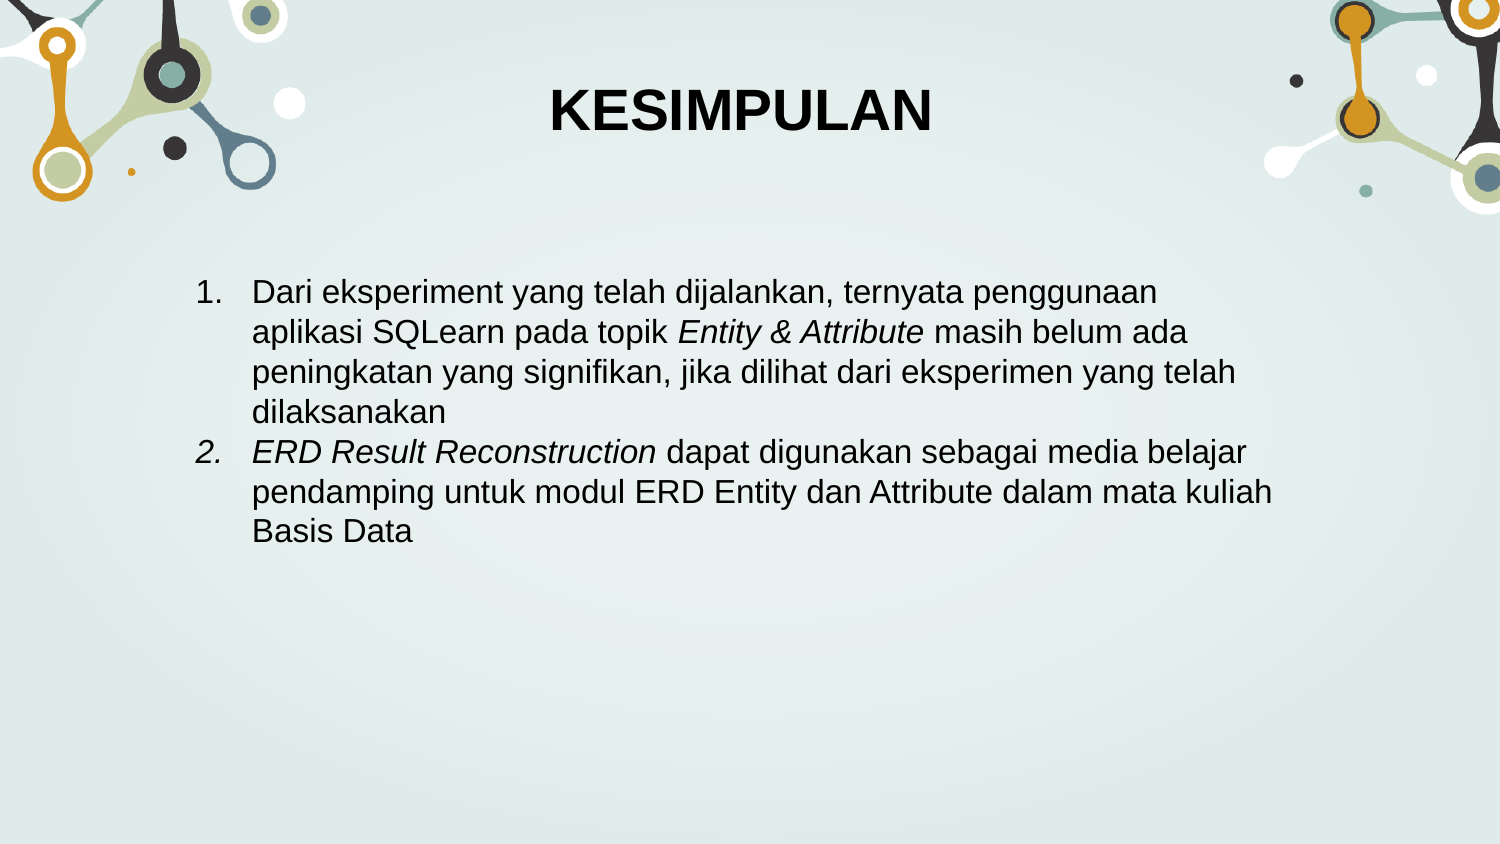

KESIMPULAN
Dari eksperiment yang telah dijalankan, ternyata penggunaan aplikasi SQLearn pada topik Entity & Attribute masih belum ada peningkatan yang signifikan, jika dilihat dari eksperimen yang telah dilaksanakan
ERD Result Reconstruction dapat digunakan sebagai media belajar pendamping untuk modul ERD Entity dan Attribute dalam mata kuliah Basis Data